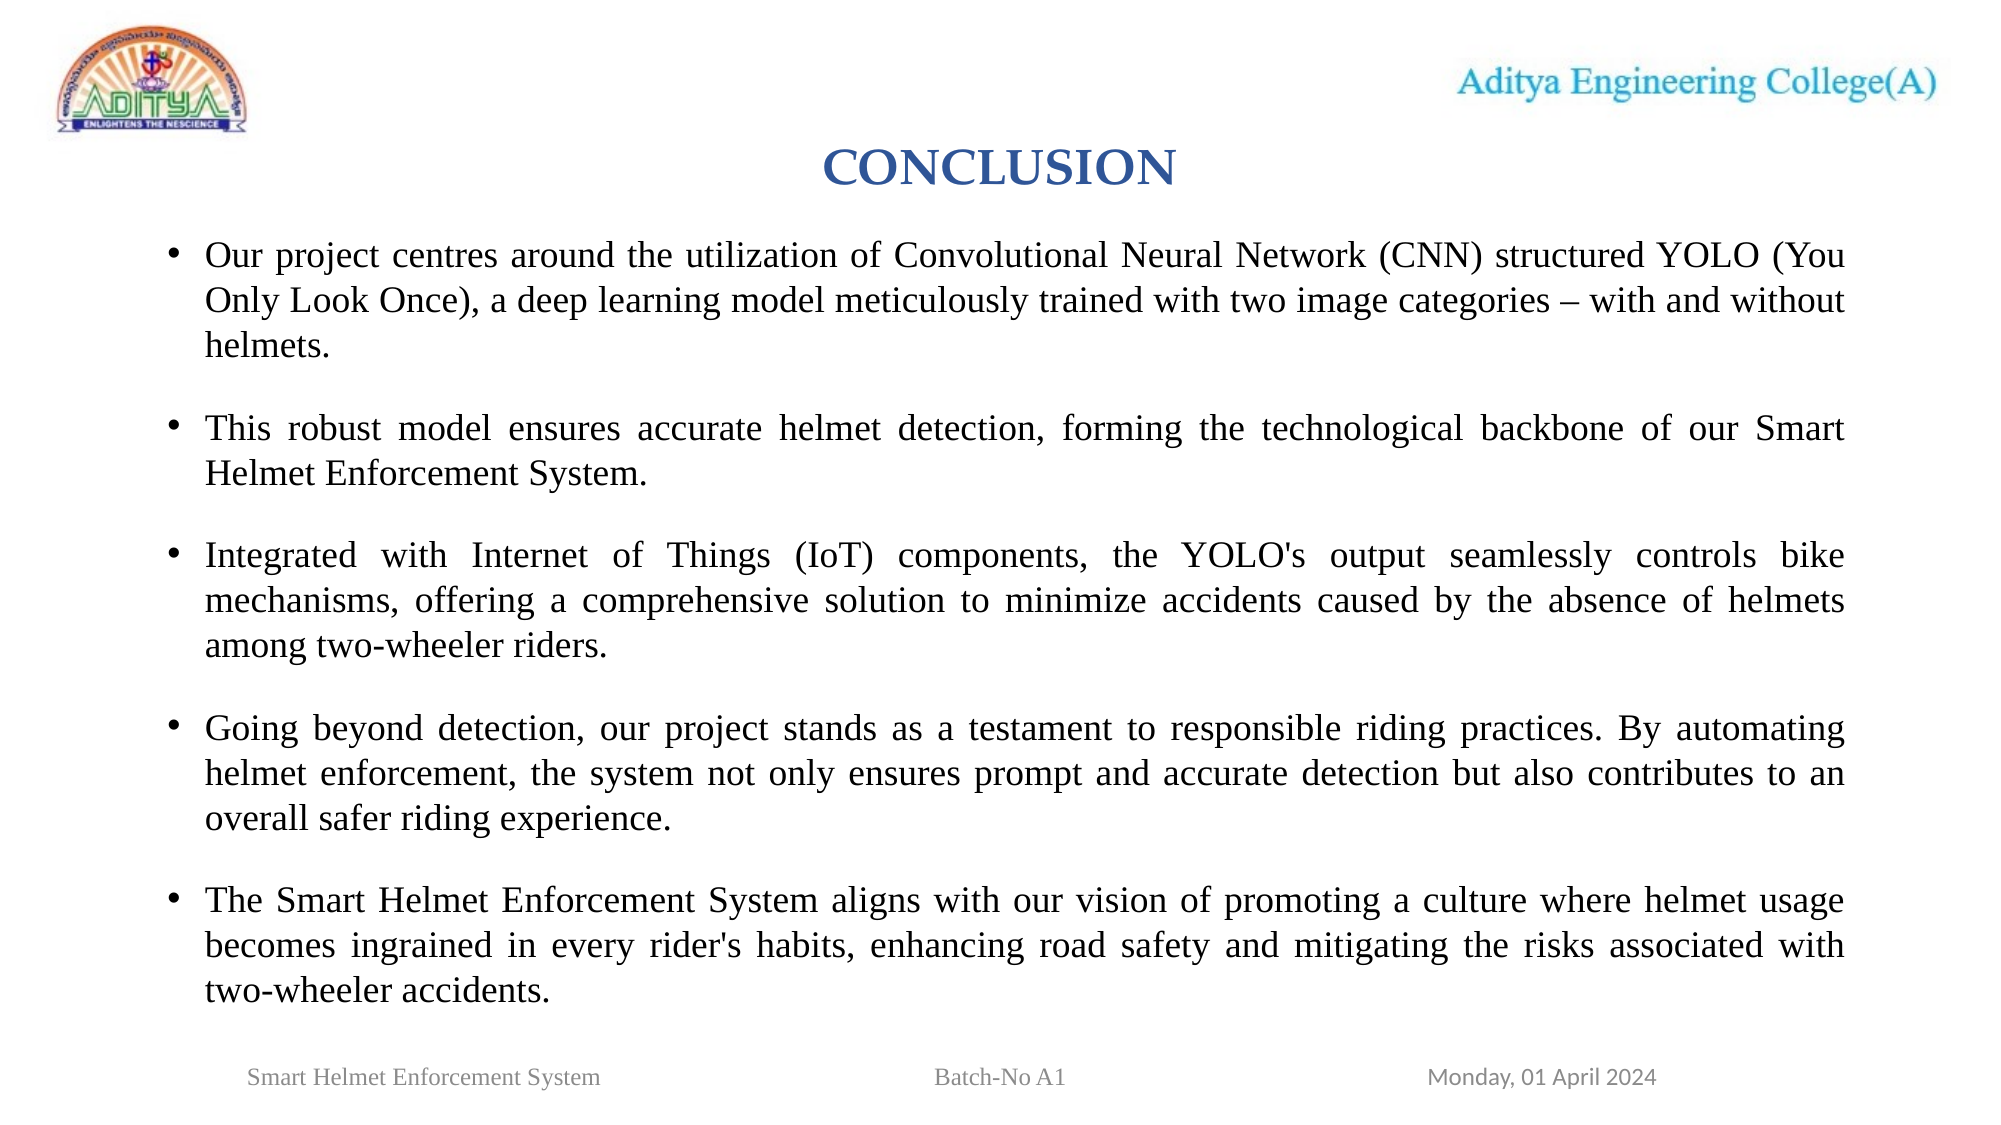

# CONCLUSION
Our project centres around the utilization of Convolutional Neural Network (CNN) structured YOLO (You Only Look Once), a deep learning model meticulously trained with two image categories – with and without helmets.
This robust model ensures accurate helmet detection, forming the technological backbone of our Smart Helmet Enforcement System.
Integrated with Internet of Things (IoT) components, the YOLO's output seamlessly controls bike mechanisms, offering a comprehensive solution to minimize accidents caused by the absence of helmets among two-wheeler riders.
Going beyond detection, our project stands as a testament to responsible riding practices. By automating helmet enforcement, the system not only ensures prompt and accurate detection but also contributes to an overall safer riding experience.
The Smart Helmet Enforcement System aligns with our vision of promoting a culture where helmet usage becomes ingrained in every rider's habits, enhancing road safety and mitigating the risks associated with two-wheeler accidents.
43
Monday, 01 April 2024
Smart Helmet Enforcement System	                                      Batch-No A1